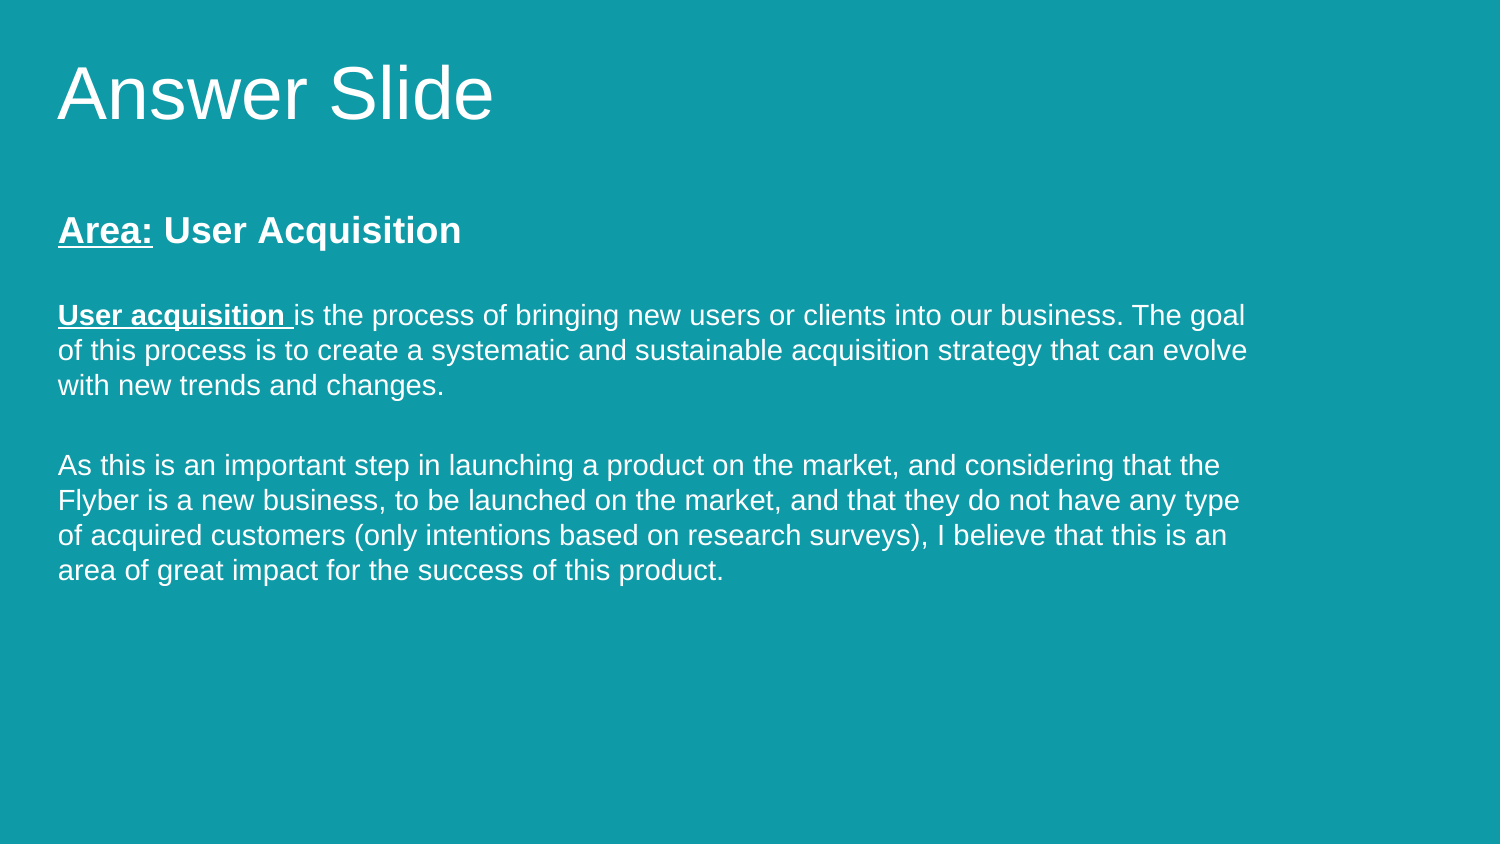

# Answer Slide

Area: User Acquisition
User acquisition is the process of bringing new users or clients into our business. The goal of this process is to create a systematic and sustainable acquisition strategy that can evolve with new trends and changes.
As this is an important step in launching a product on the market, and considering that the Flyber is a new business, to be launched on the market, and that they do not have any type of acquired customers (only intentions based on research surveys), I believe that this is an area of great impact for the success of this product.